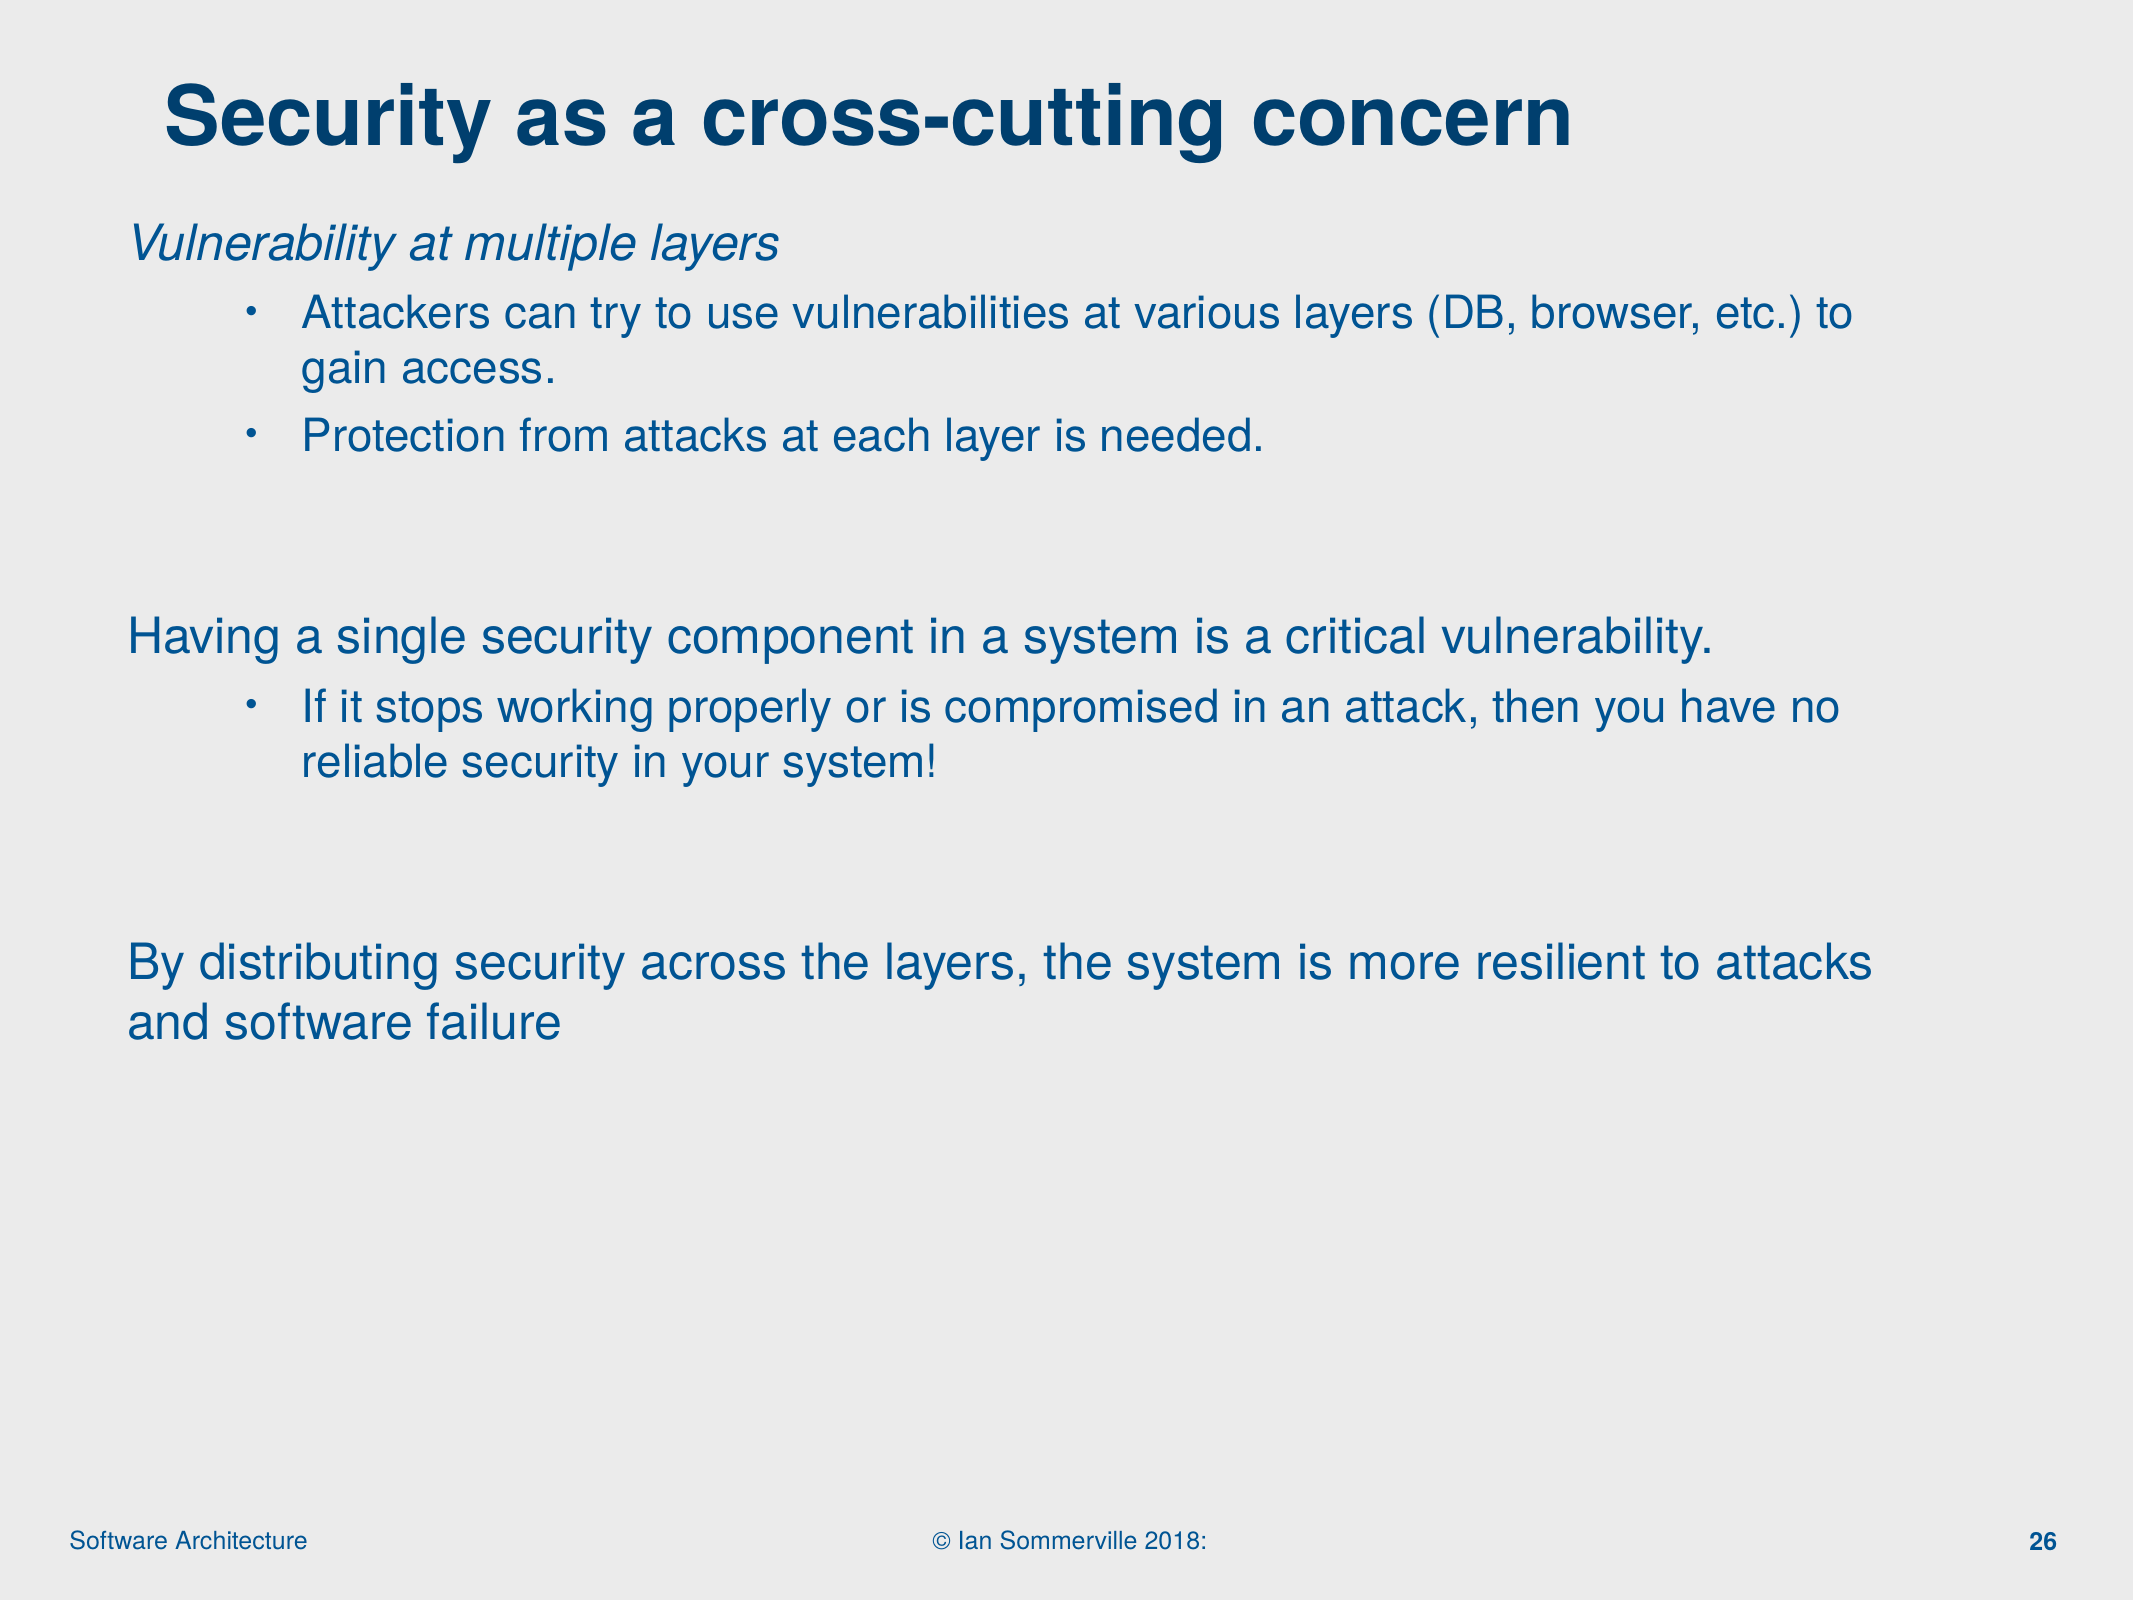

# Security as a cross-cutting concern
Vulnerability at multiple layers
Attackers can try to use vulnerabilities at various layers (DB, browser, etc.) to gain access.
Protection from attacks at each layer is needed.

Having a single security component in a system is a critical vulnerability.
If it stops working properly or is compromised in an attack, then you have no reliable security in your system!

By distributing security across the layers, the system is more resilient to attacks and software failure
26